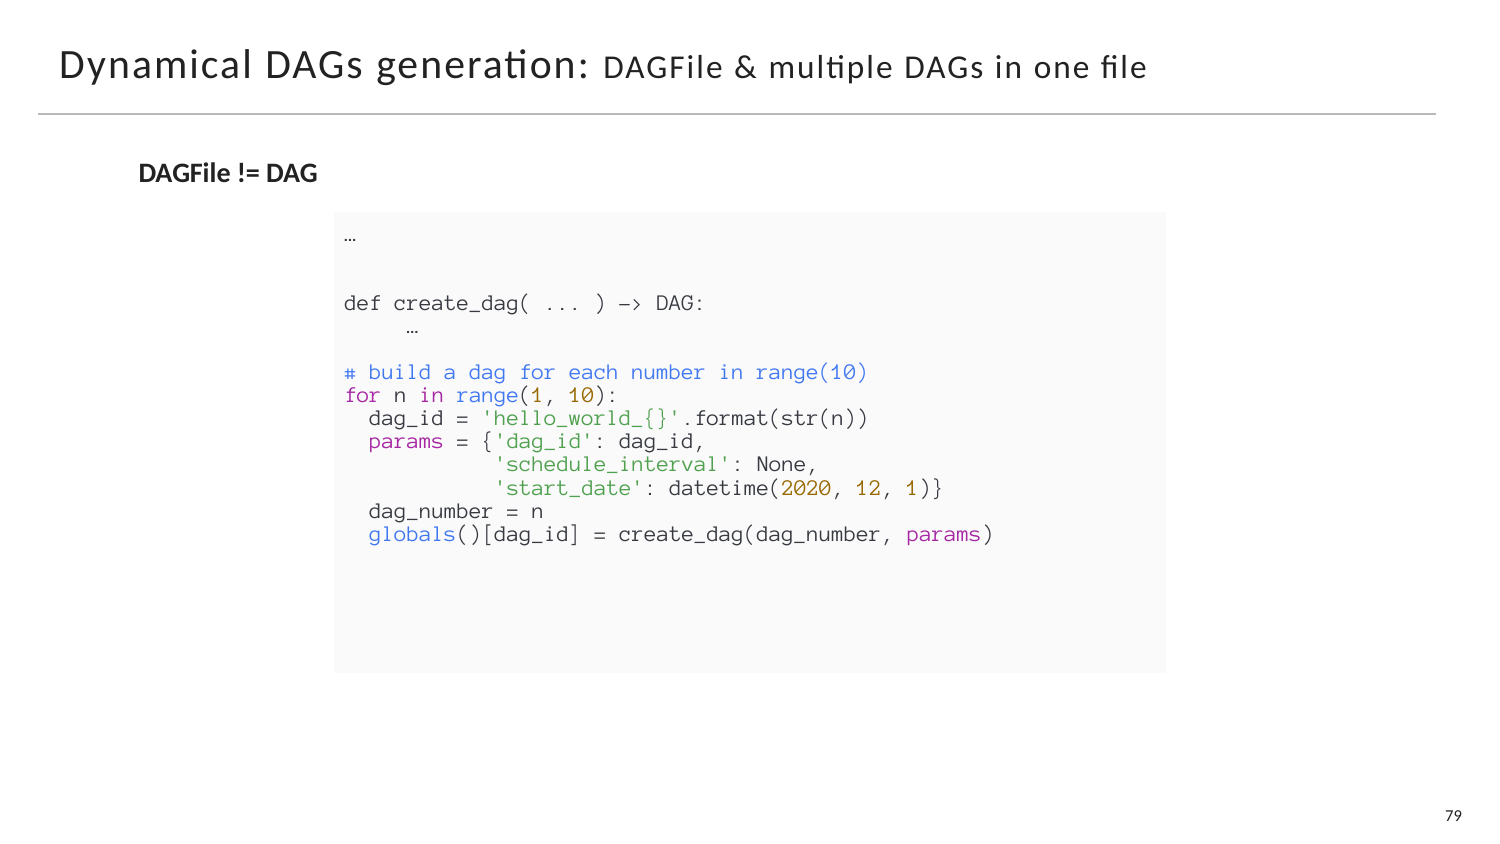

# Dynamical DAGs generation: DAGFile & multiple DAGs in one file
DAGFile != DAG
| … def create\_dag( ... ) -> DAG: … # build a dag for each number in range(10) for n in range(1, 10):   dag\_id = 'hello\_world\_{}'.format(str(n))   params = {'dag\_id': dag\_id,             'schedule\_interval': None,             'start\_date': datetime(2020, 12, 1)}   dag\_number = n   globals()[dag\_id] = create\_dag(dag\_number, params) |
| --- |
79
CONFIDENTIAL  |  © 2019 EPAM Systems, Inc.
© 2020 EPAM Systems, Inc.